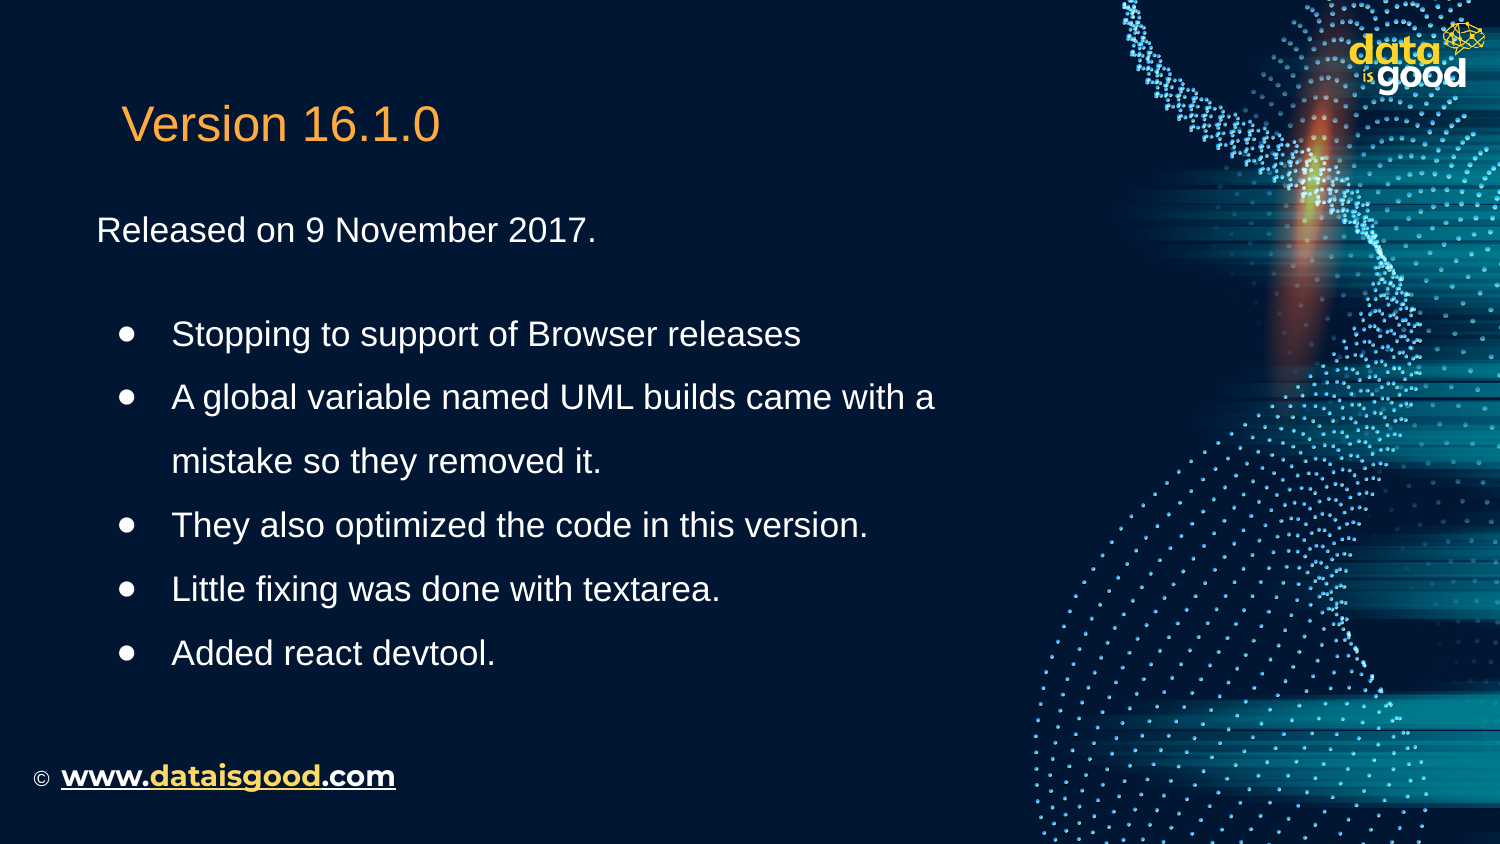

# Version 16.1.0
Released on 9 November 2017.
Stopping to support of Browser releases
A global variable named UML builds came with a mistake so they removed it.
They also optimized the code in this version.
Little fixing was done with textarea.
Added react devtool.